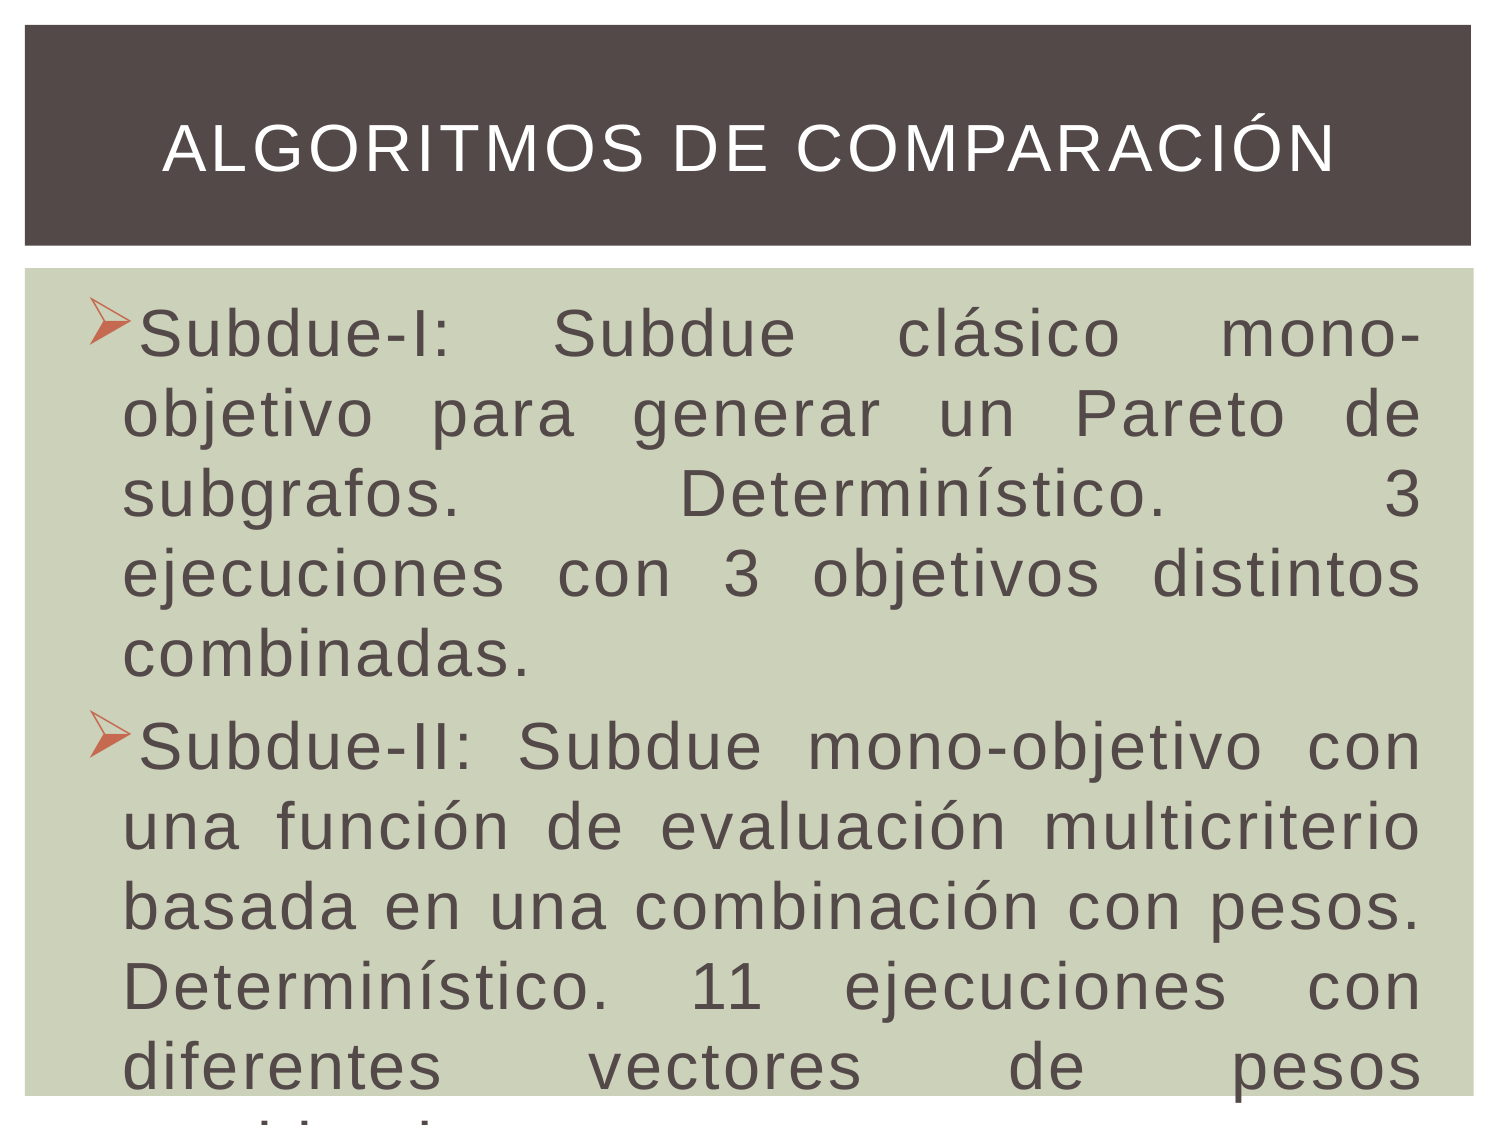

# Algoritmos de comparación
Subdue-I: Subdue clásico mono-objetivo para generar un Pareto de subgrafos. Determinístico. 3 ejecuciones con 3 objetivos distintos combinadas.
Subdue-II: Subdue mono-objetivo con una función de evaluación multicriterio basada en una combinación con pesos. Determinístico. 11 ejecuciones con diferentes vectores de pesos combinadas